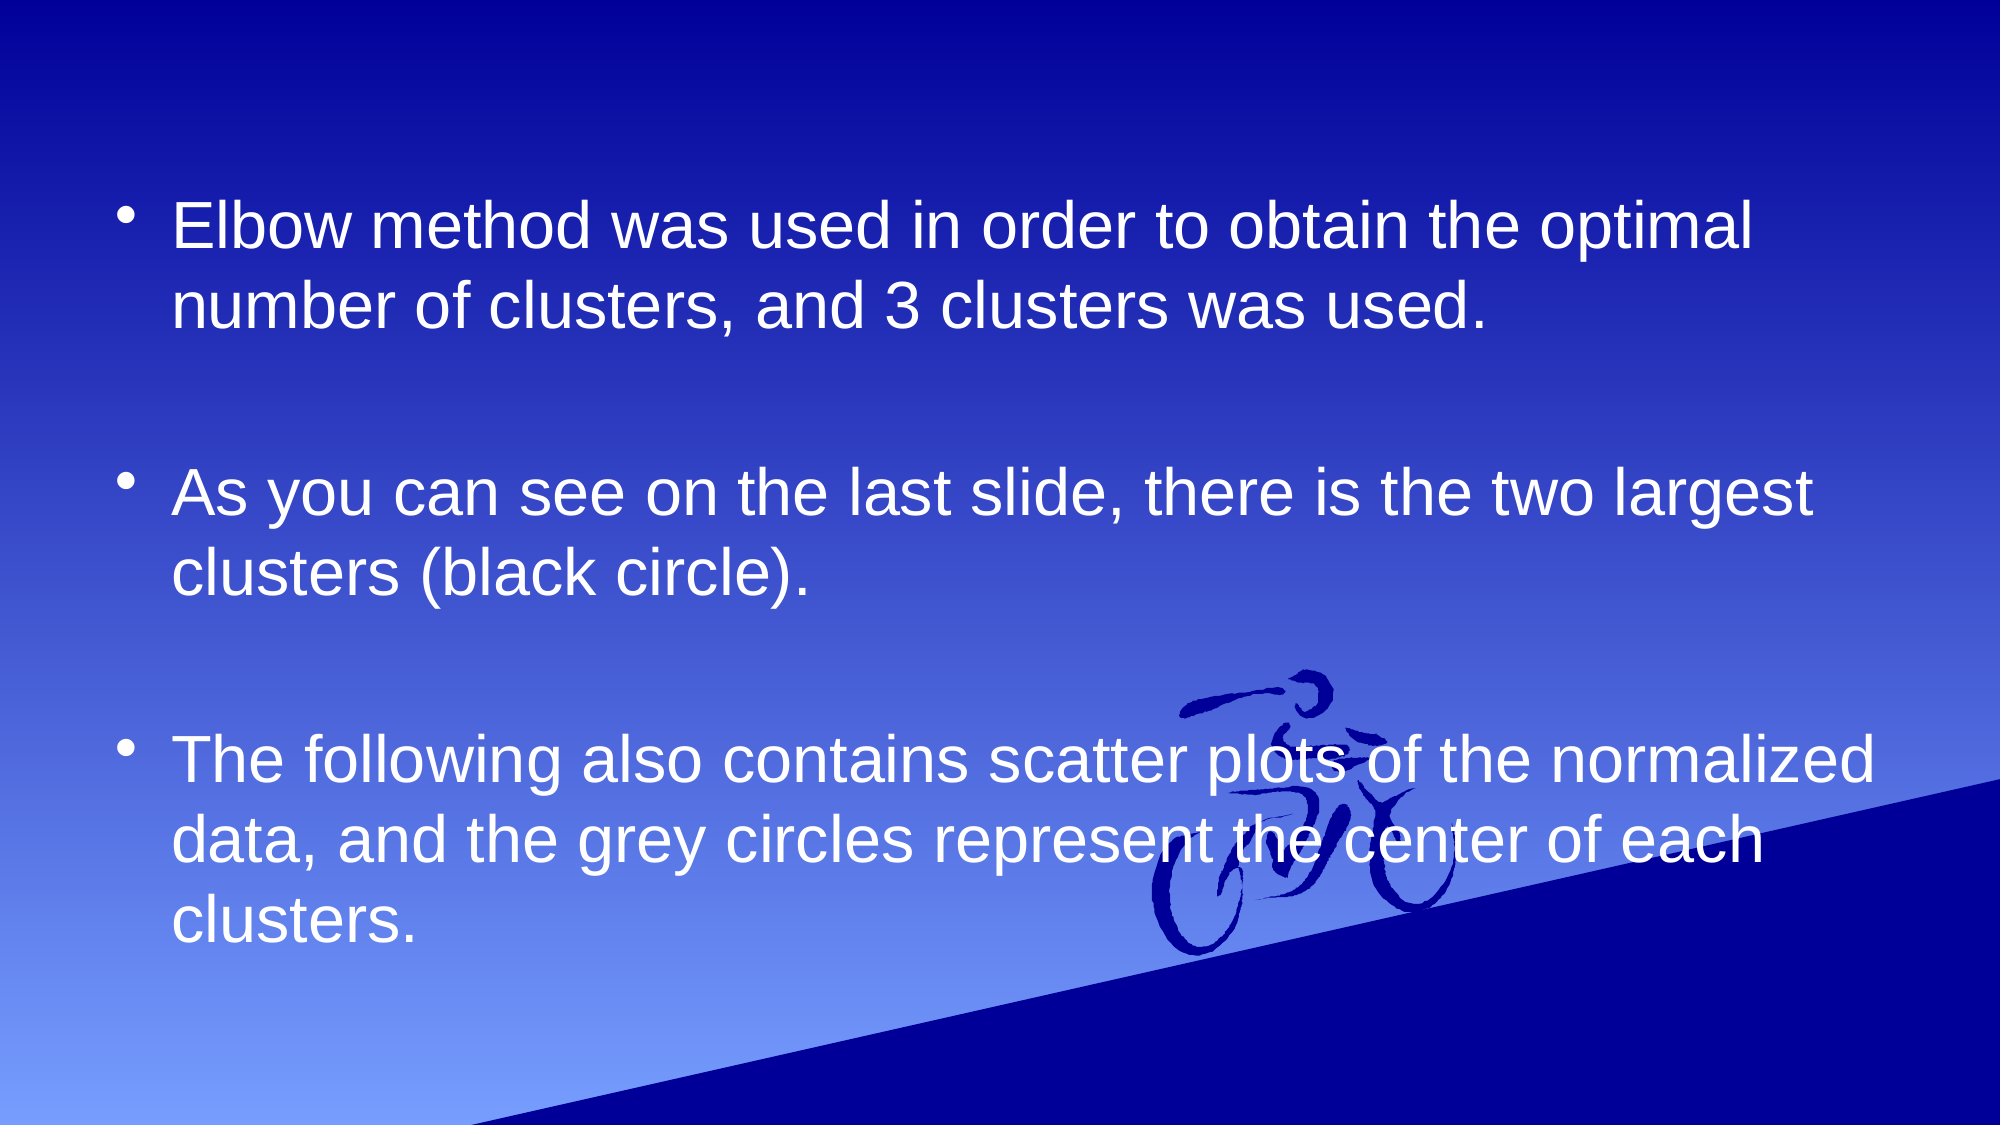

#
Elbow method was used in order to obtain the optimal number of clusters, and 3 clusters was used.

As you can see on the last slide, there is the two largest clusters (black circle).

The following also contains scatter plots of the normalized data, and the grey circles represent the center of each clusters.